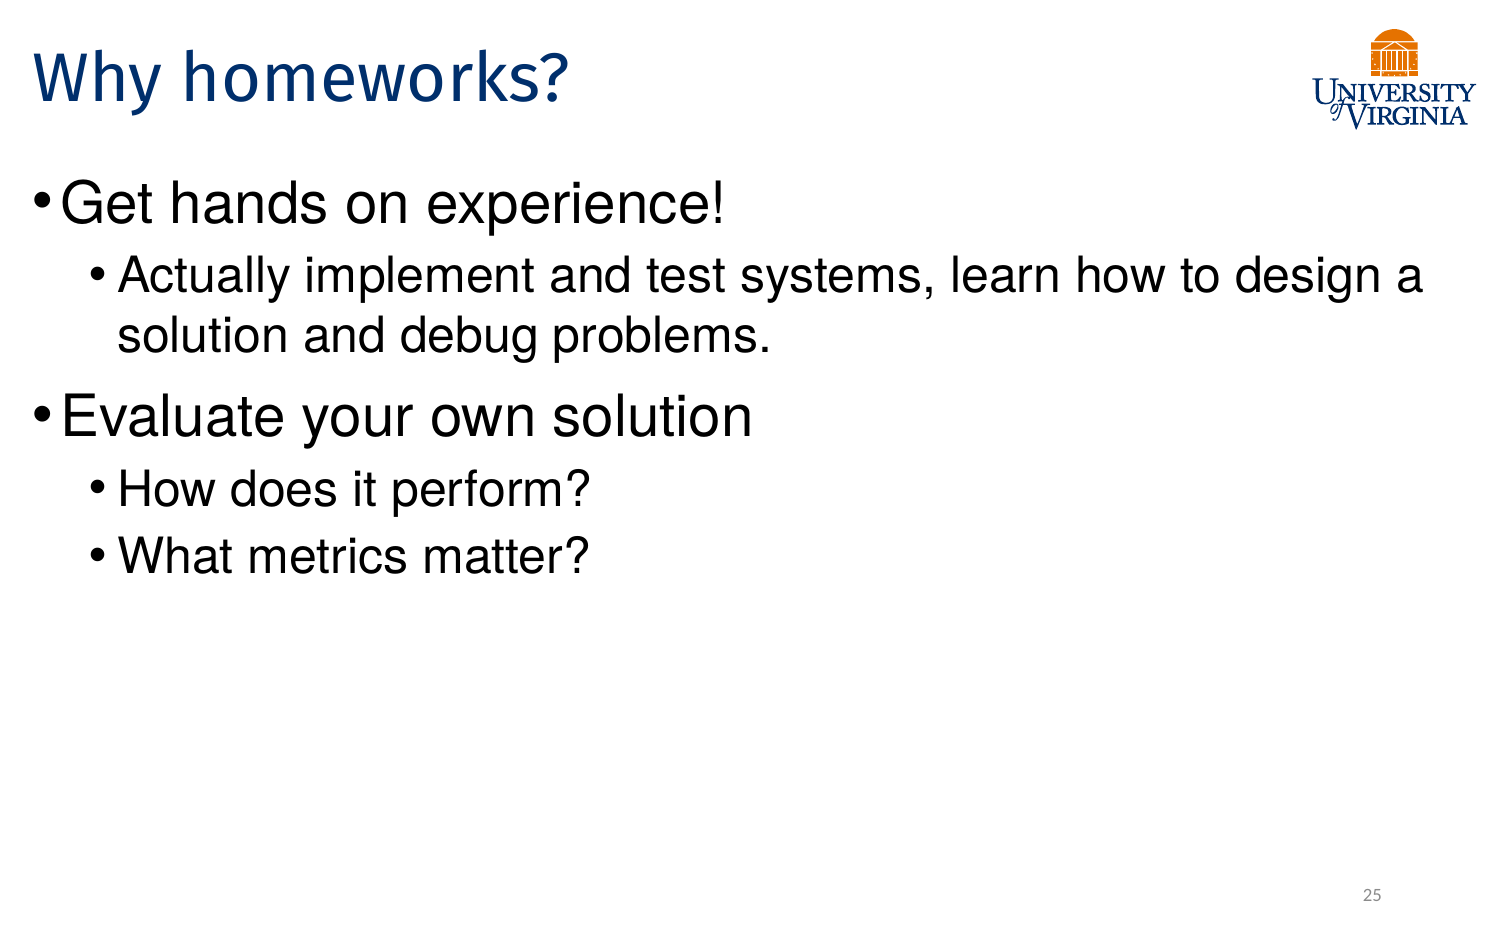

# Why homeworks?
Get hands on experience!
Actually implement and test systems, learn how to design a solution and debug problems.
Evaluate your own solution
How does it perform?
What metrics matter?
25